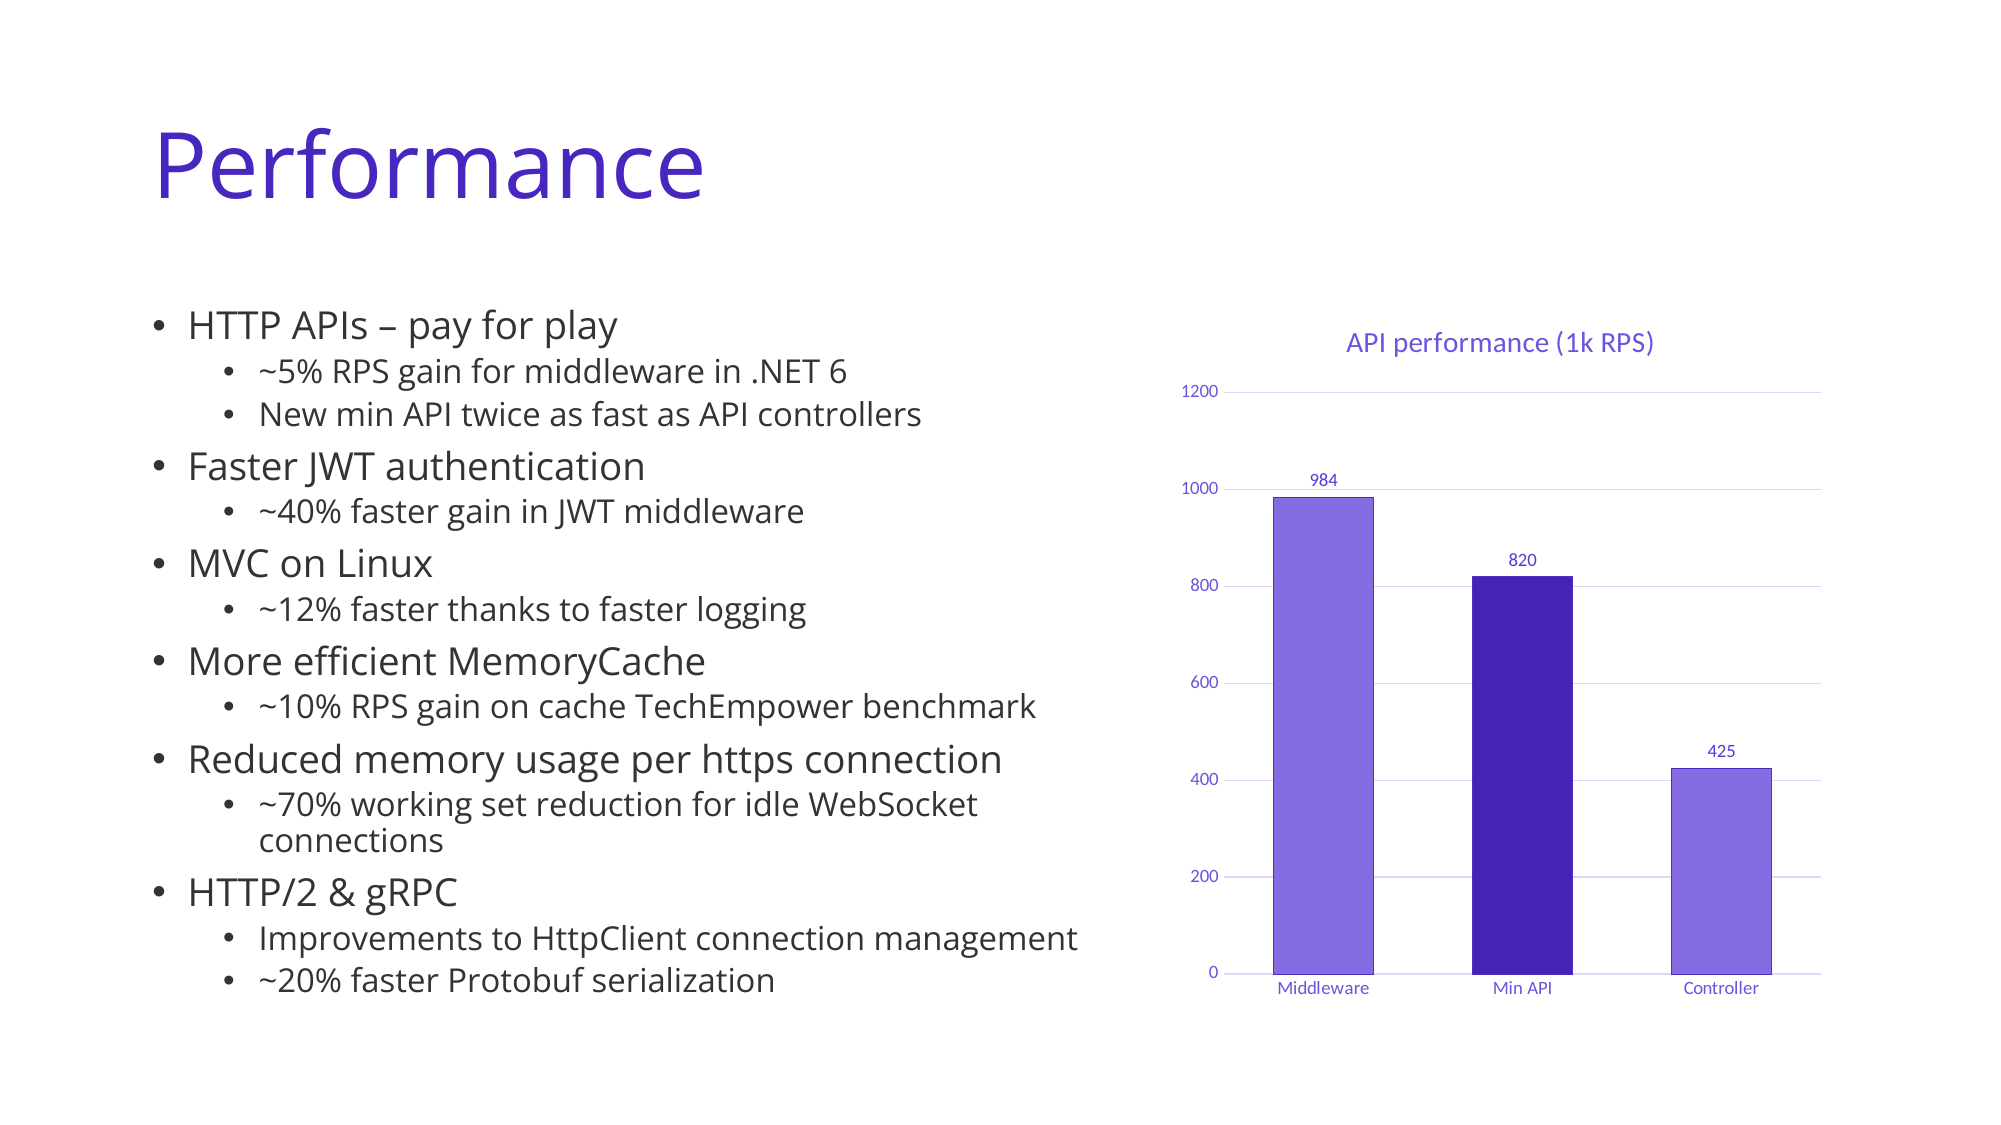

# Performance
HTTP APIs – pay for play
~5% RPS gain for middleware in .NET 6
New min API twice as fast as API controllers
Faster JWT authentication
~40% faster gain in JWT middleware
MVC on Linux
~12% faster thanks to faster logging
More efficient MemoryCache
~10% RPS gain on cache TechEmpower benchmark
Reduced memory usage per https connection
~70% working set reduction for idle WebSocket connections
HTTP/2 & gRPC
Improvements to HttpClient connection management
~20% faster Protobuf serialization

### Chart: API performance (1k RPS)

| Category |  |
|---|---|
| Middleware | 984.0 |
| Min API | 820.0 |
| Controller | 425.0 |